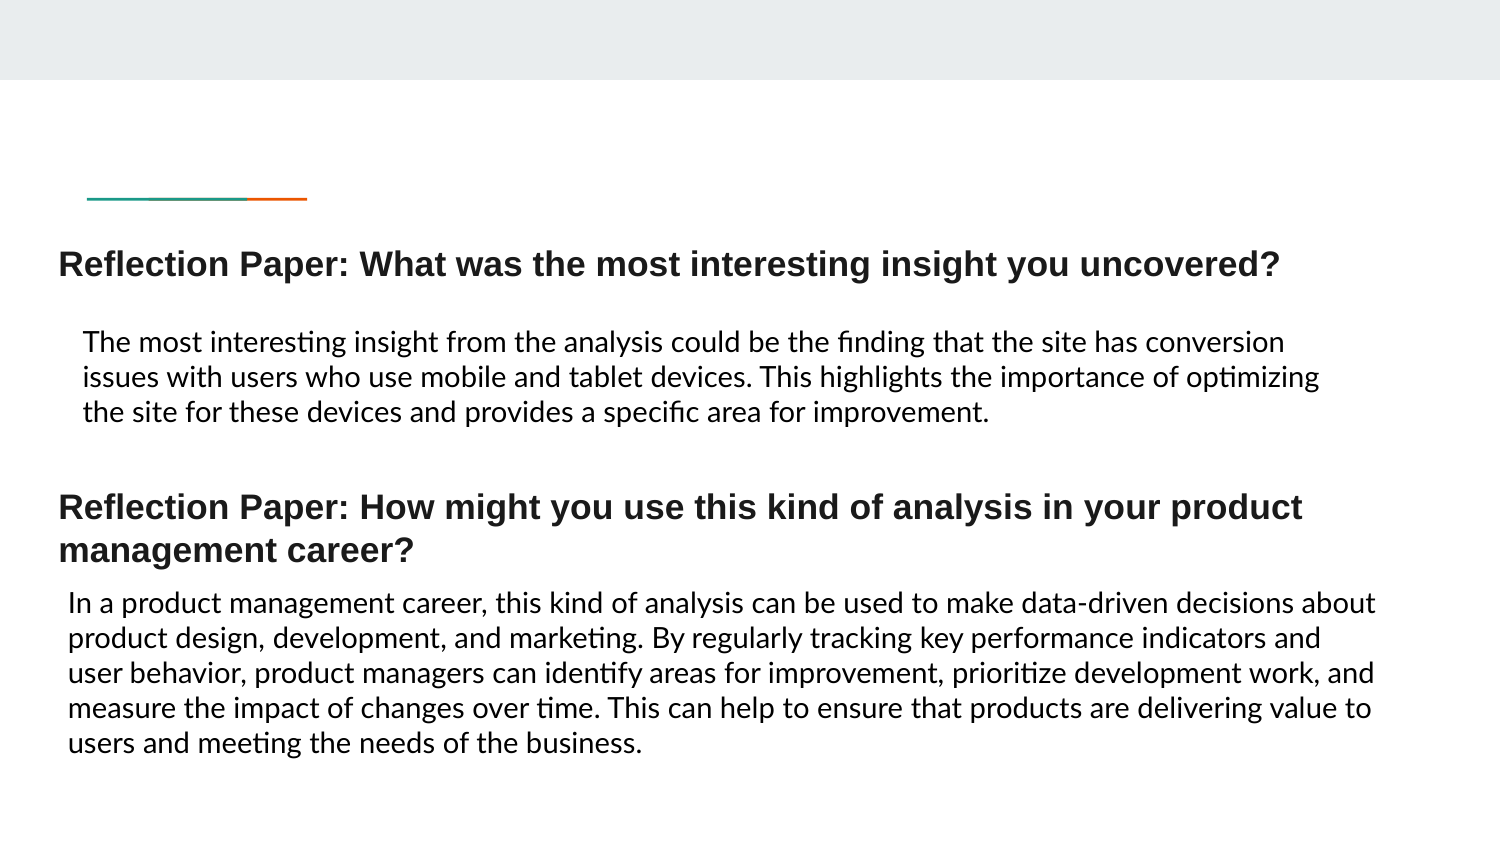

# Reflection Paper: What was the most interesting insight you uncovered?

The most interesting insight from the analysis could be the finding that the site has conversion issues with users who use mobile and tablet devices. This highlights the importance of optimizing the site for these devices and provides a specific area for improvement.
Reflection Paper: How might you use this kind of analysis in your product management career?

In a product management career, this kind of analysis can be used to make data-driven decisions about product design, development, and marketing. By regularly tracking key performance indicators and user behavior, product managers can identify areas for improvement, prioritize development work, and measure the impact of changes over time. This can help to ensure that products are delivering value to users and meeting the needs of the business.